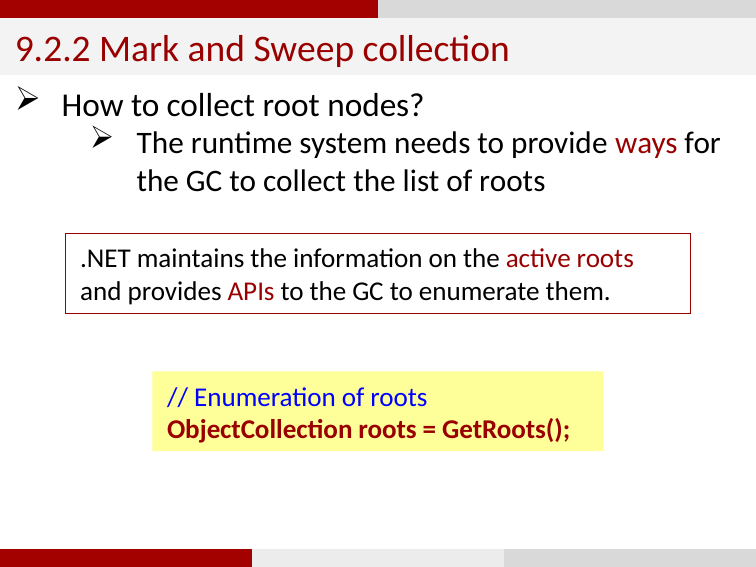

9.2.2 Mark and Sweep collection
How to collect root nodes?
The runtime system needs to provide ways for the GC to collect the list of roots

.NET maintains the information on the active roots and provides APIs to the GC to enumerate them.
// Enumeration of roots
ObjectCollection roots = GetRoots();

51